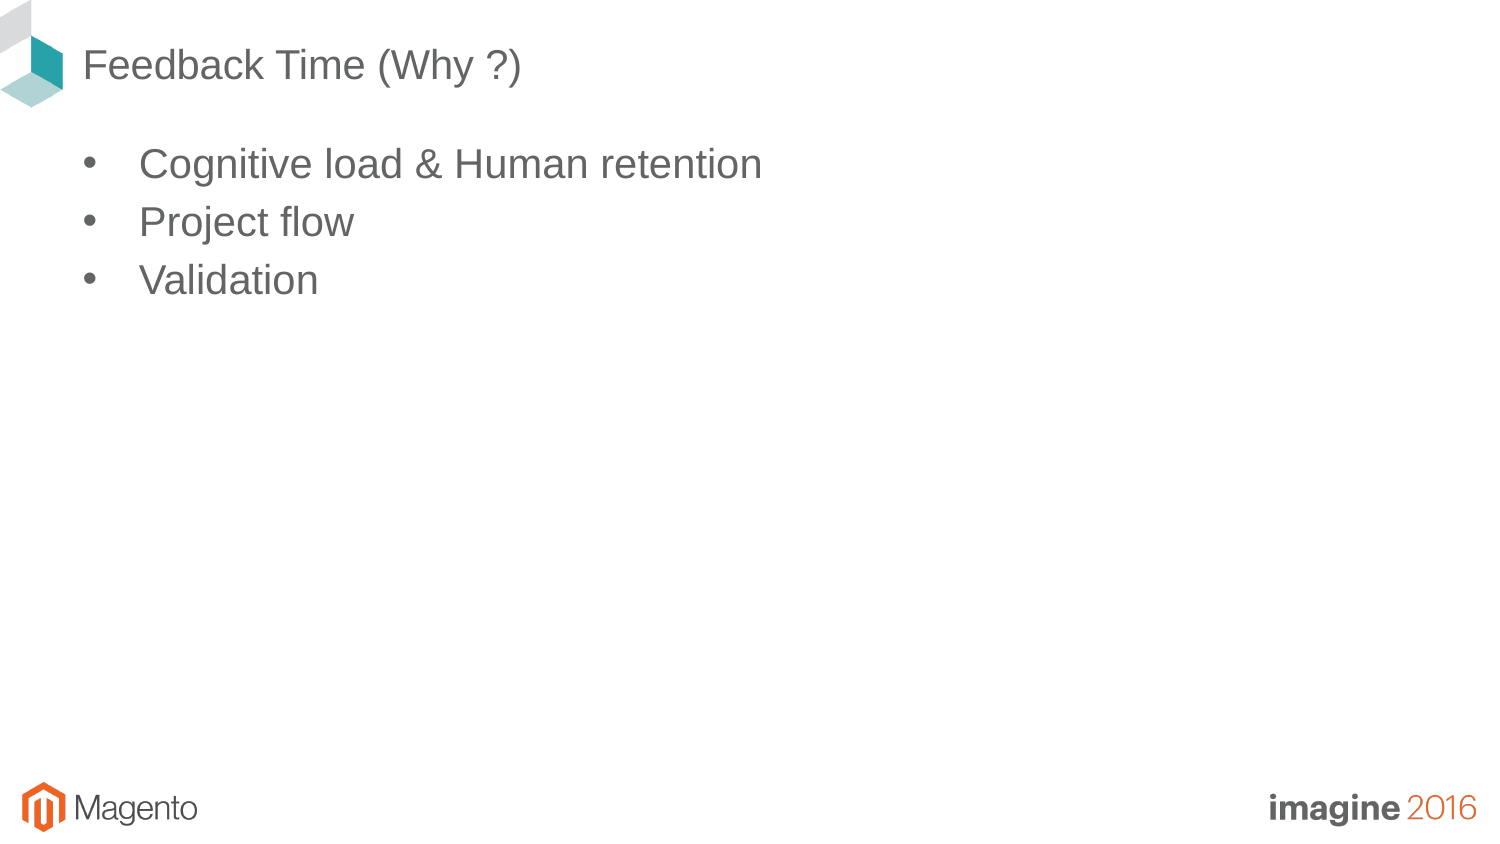

# Feedback Time (Why ?)
Cognitive load & Human retention
Project flow
Validation